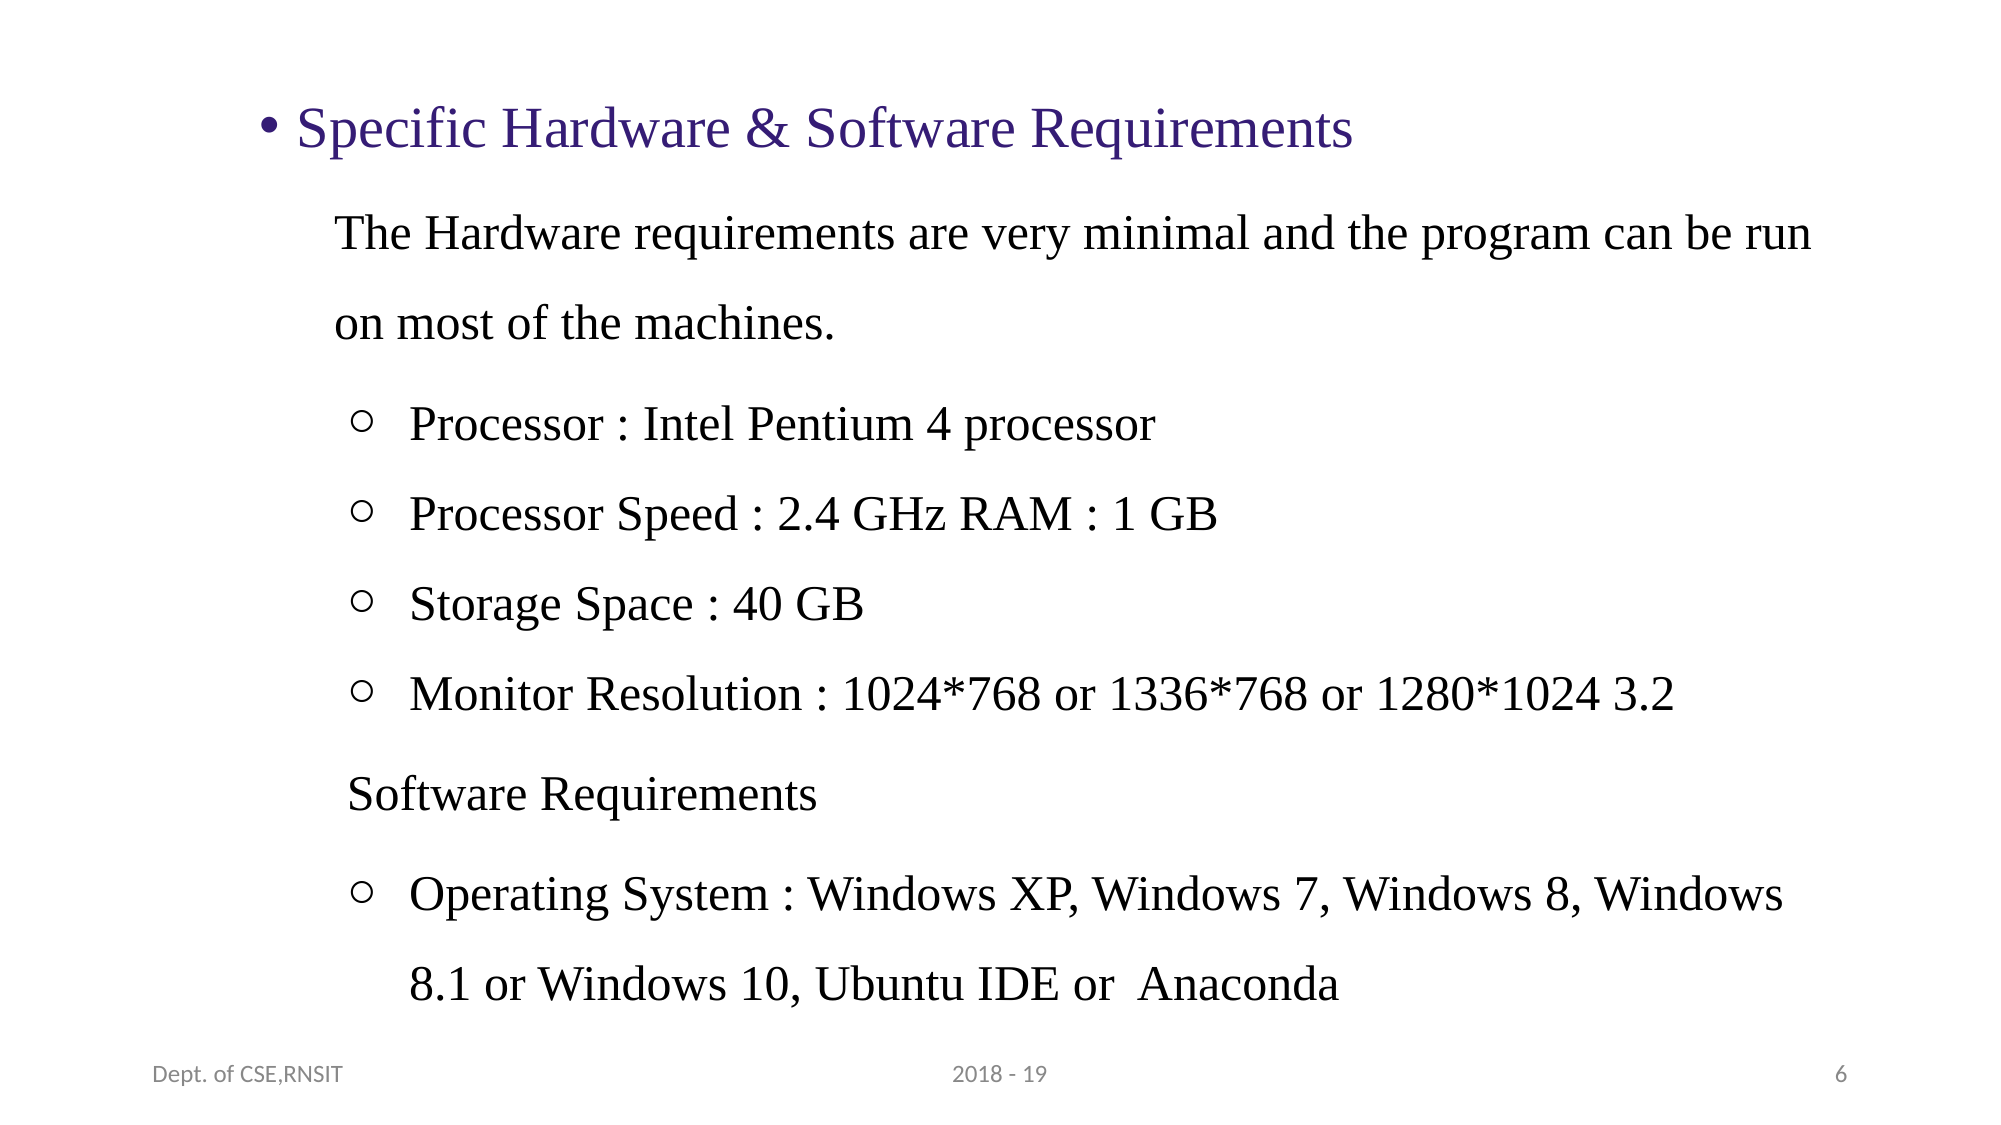

Specific Hardware & Software Requirements
The Hardware requirements are very minimal and the program can be run on most of the machines.
Processor : Intel Pentium 4 processor
Processor Speed : 2.4 GHz RAM : 1 GB
Storage Space : 40 GB
Monitor Resolution : 1024*768 or 1336*768 or 1280*1024 3.2
             Software Requirements
Operating System : Windows XP, Windows 7, Windows 8, Windows 8.1 or Windows 10, Ubuntu IDE or  Anaconda
Dept. of CSE,RNSIT
2018 - 19
6